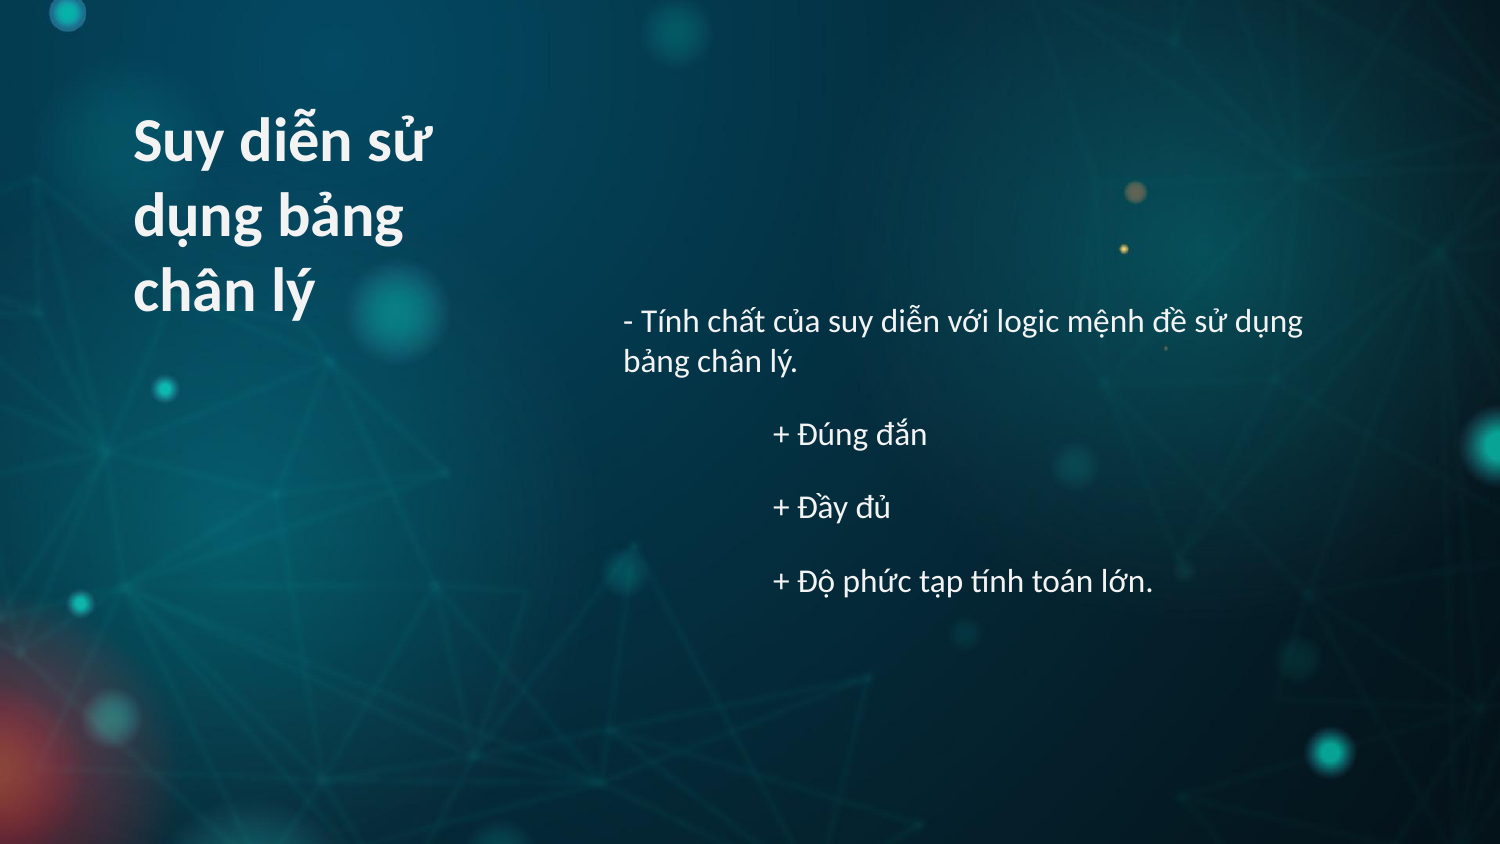

Suy diễn sử dụng bảng chân lý
- Tính chất của suy diễn với logic mệnh đề sử dụng bảng chân lý.
	+ Đúng đắn
	+ Đầy đủ
	+ Độ phức tạp tính toán lớn.